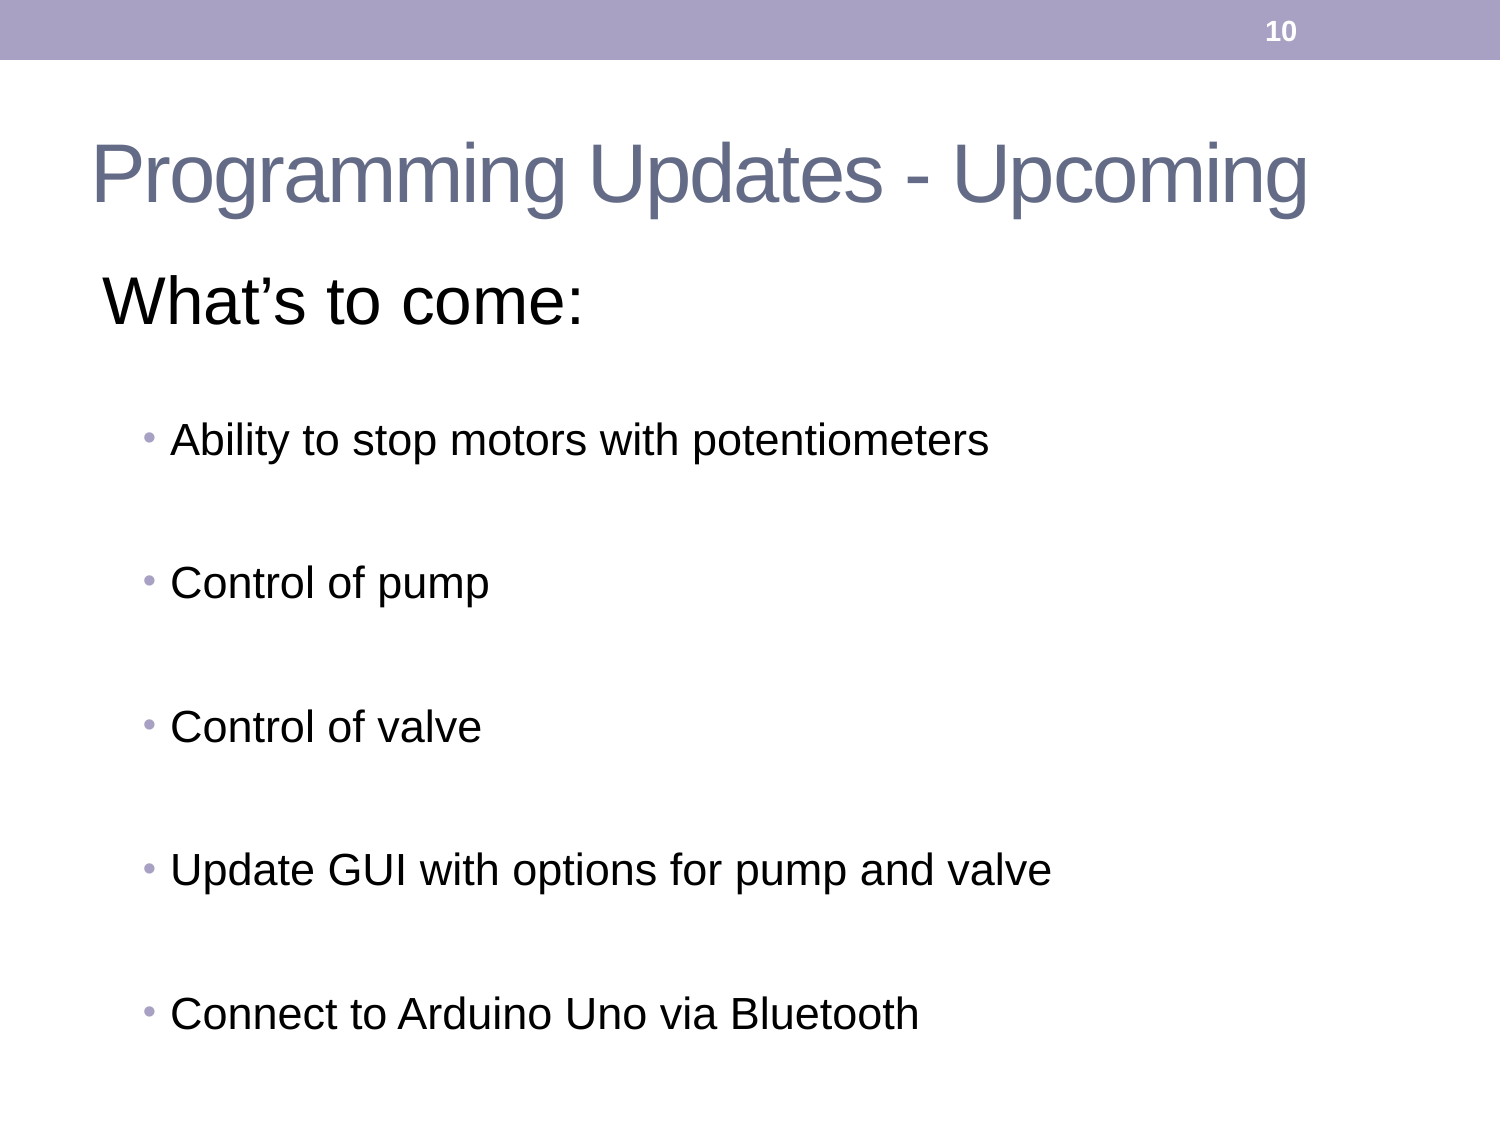

10
# Programming Updates - Upcoming
What’s to come:

Ability to stop motors with potentiometers

Control of pump

Control of valve

Update GUI with options for pump and valve

Connect to Arduino Uno via Bluetooth